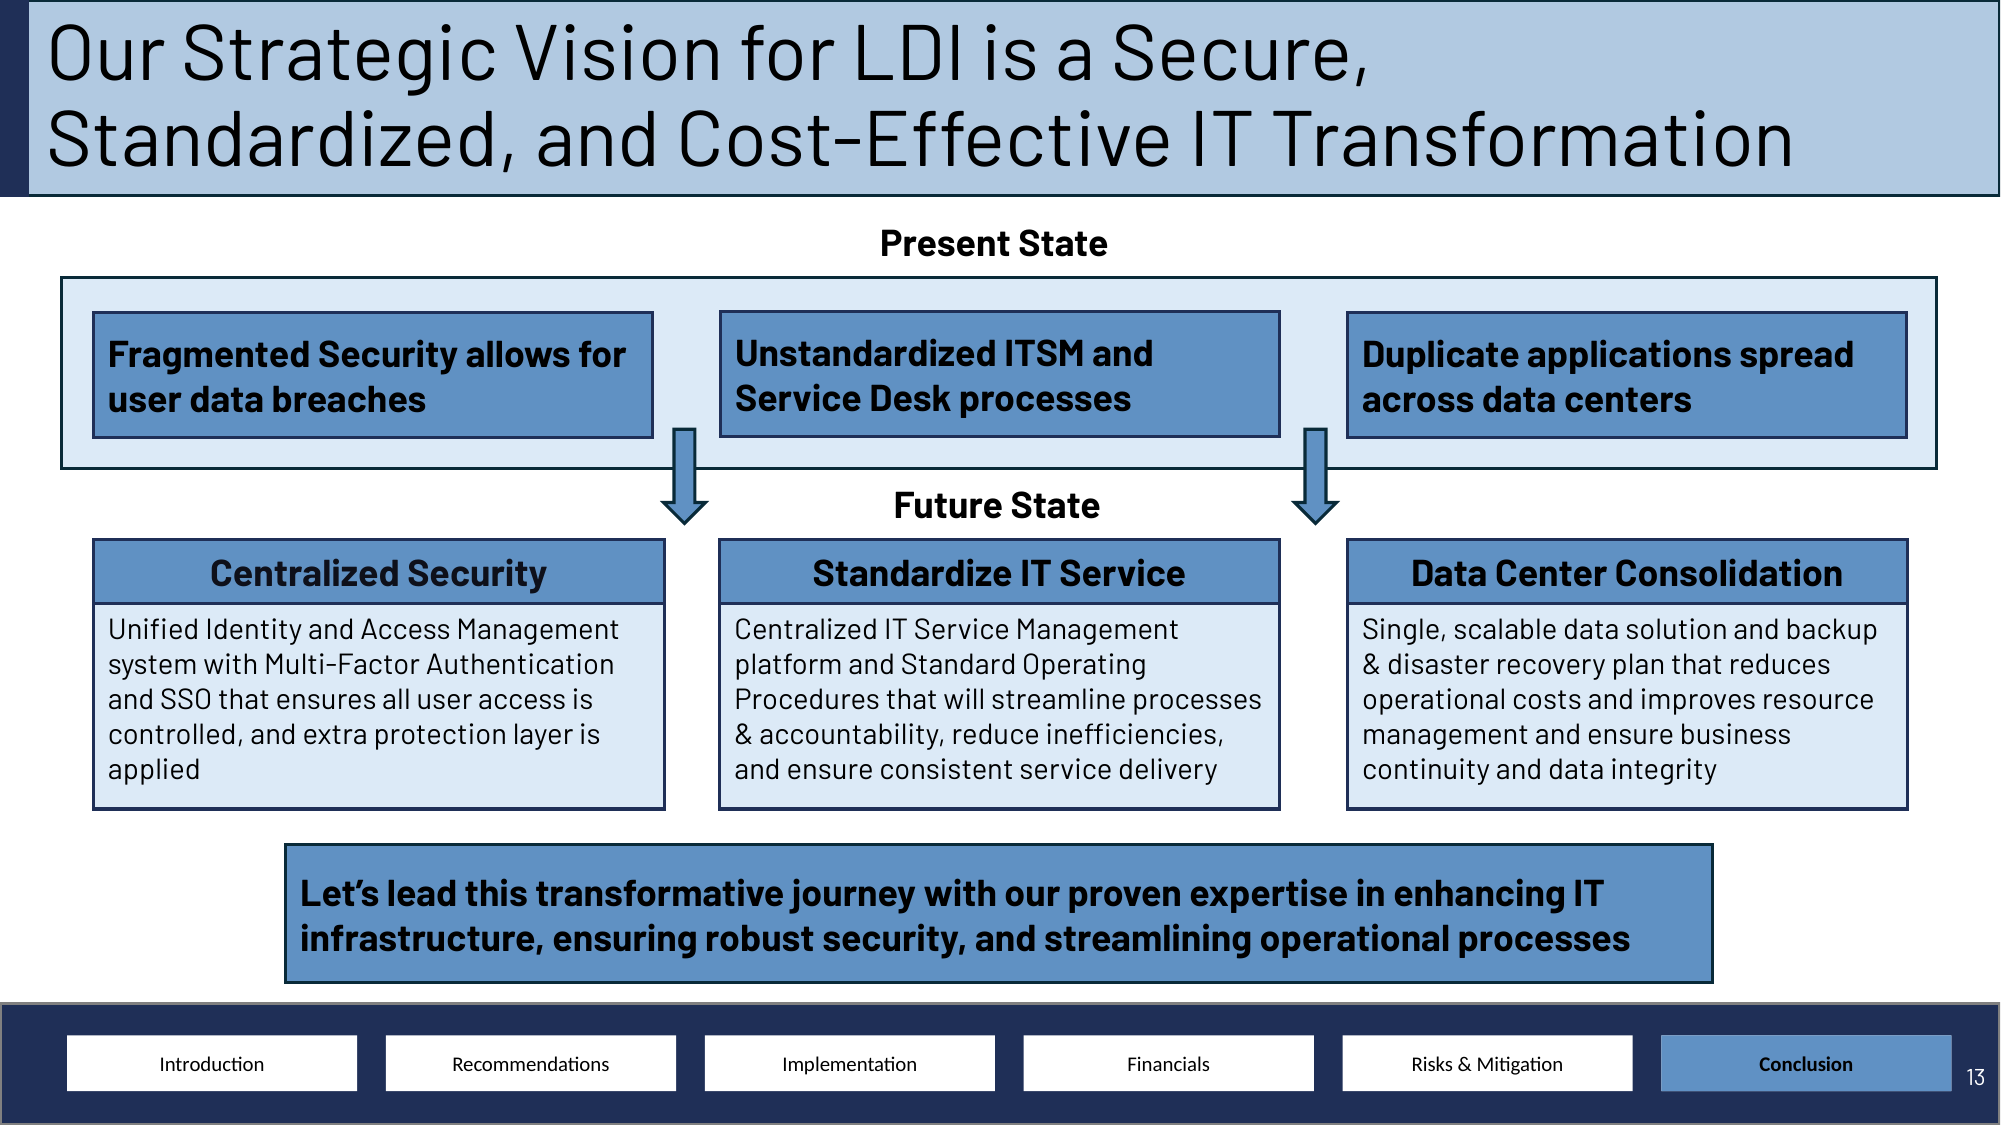

# Our Strategic Vision for LDI is a Secure, Standardized, and Cost-Effective IT Transformation
Present State

Unstandardized ITSM and Service Desk processes
Fragmented Security allows for user data breaches
Duplicate applications spread across data centers

Future State
Centralized Security
Unified Identity and Access Management system with Multi-Factor Authentication and SSO that ensures all user access is controlled, and extra protection layer is applied
Standardize IT Service
Centralized IT Service Management platform and Standard Operating Procedures that will streamline processes & accountability, reduce inefficiencies, and ensure consistent service delivery
Data Center Consolidation
Single, scalable data solution and backup & disaster recovery plan that reduces operational costs and improves resource management and ensure business continuity and data integrity
Let’s lead this transformative journey with our proven expertise in enhancing IT infrastructure, ensuring robust security, and streamlining operational processes
Conclusion
13